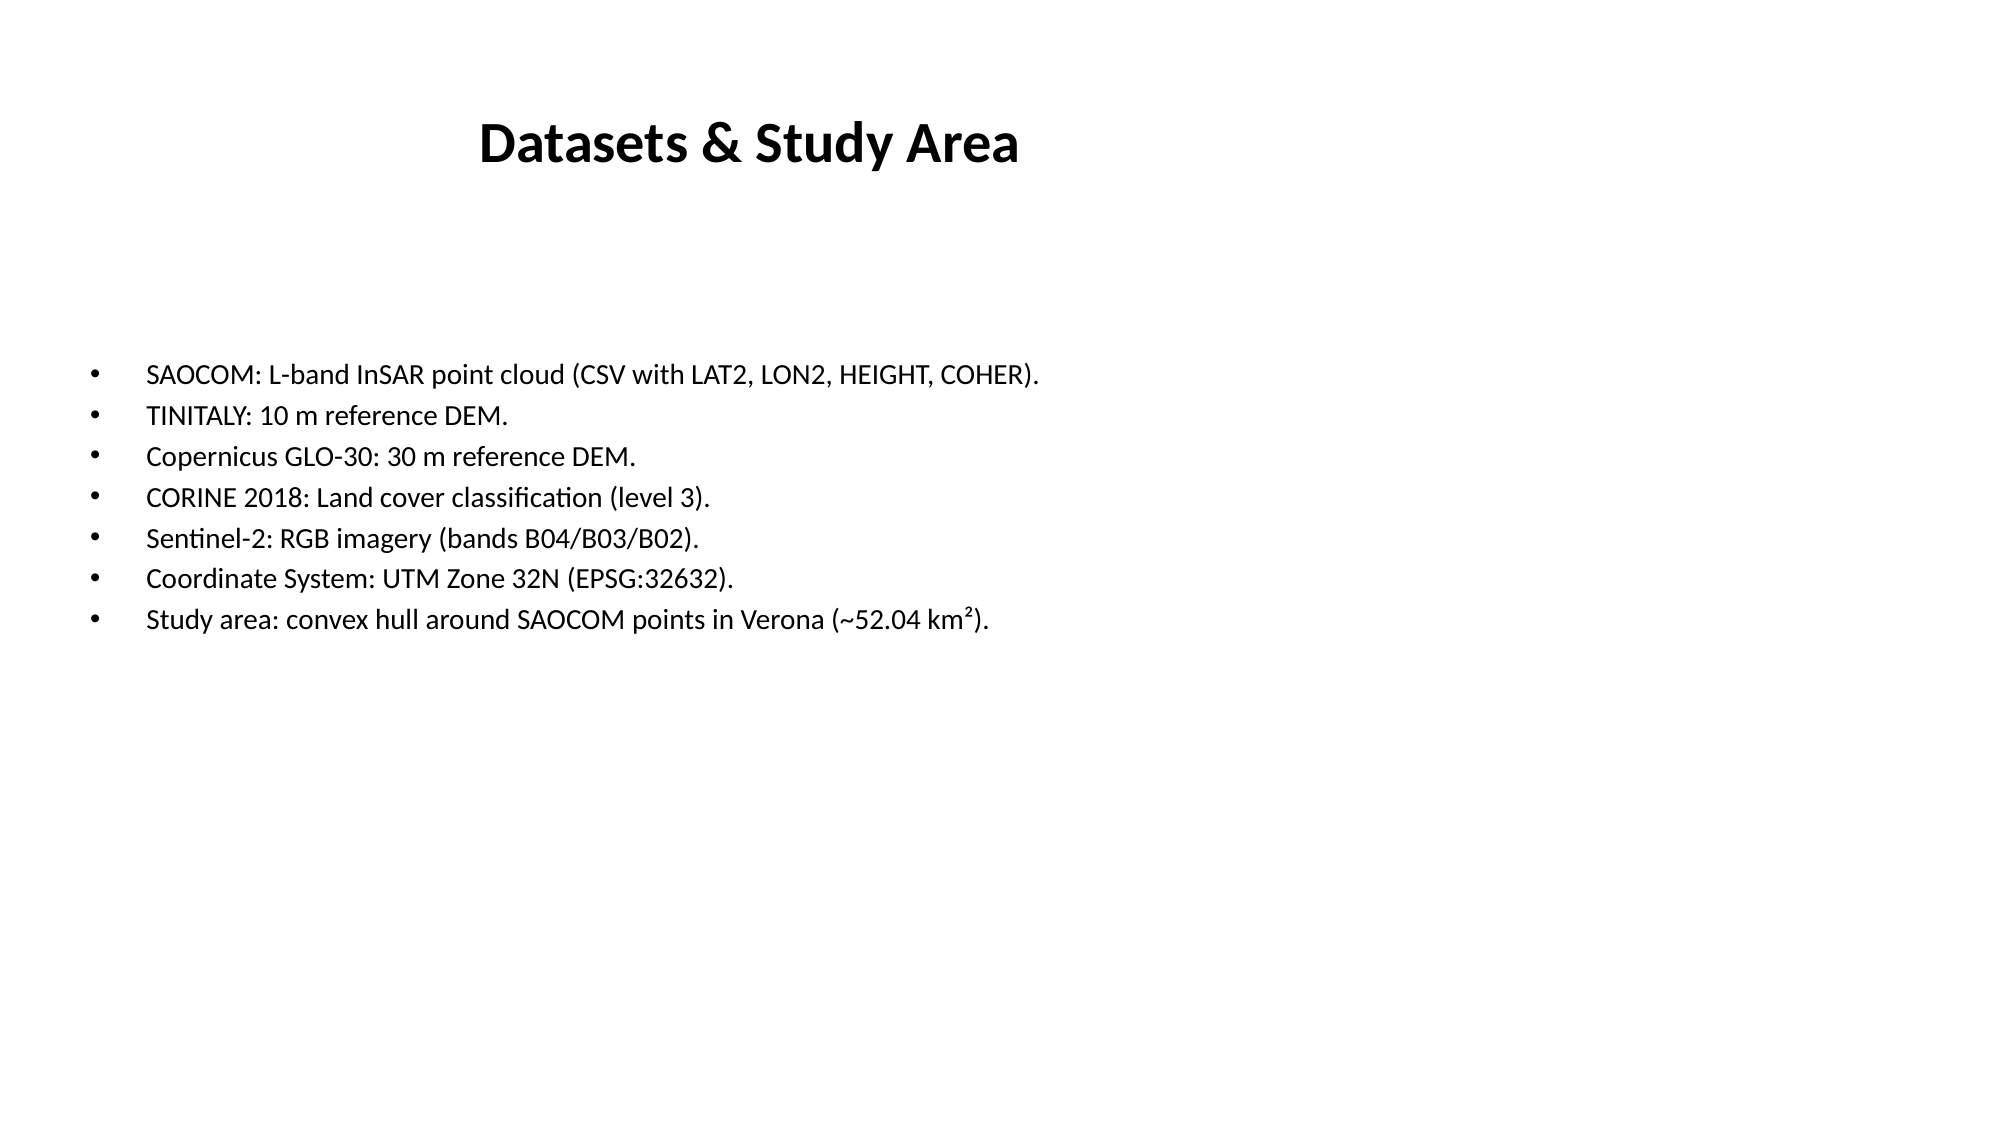

# Datasets & Study Area

SAOCOM: L-band InSAR point cloud (CSV with LAT2, LON2, HEIGHT, COHER).
TINITALY: 10 m reference DEM.
Copernicus GLO-30: 30 m reference DEM.
CORINE 2018: Land cover classification (level 3).
Sentinel-2: RGB imagery (bands B04/B03/B02).
Coordinate System: UTM Zone 32N (EPSG:32632).
Study area: convex hull around SAOCOM points in Verona (~52.04 km²).